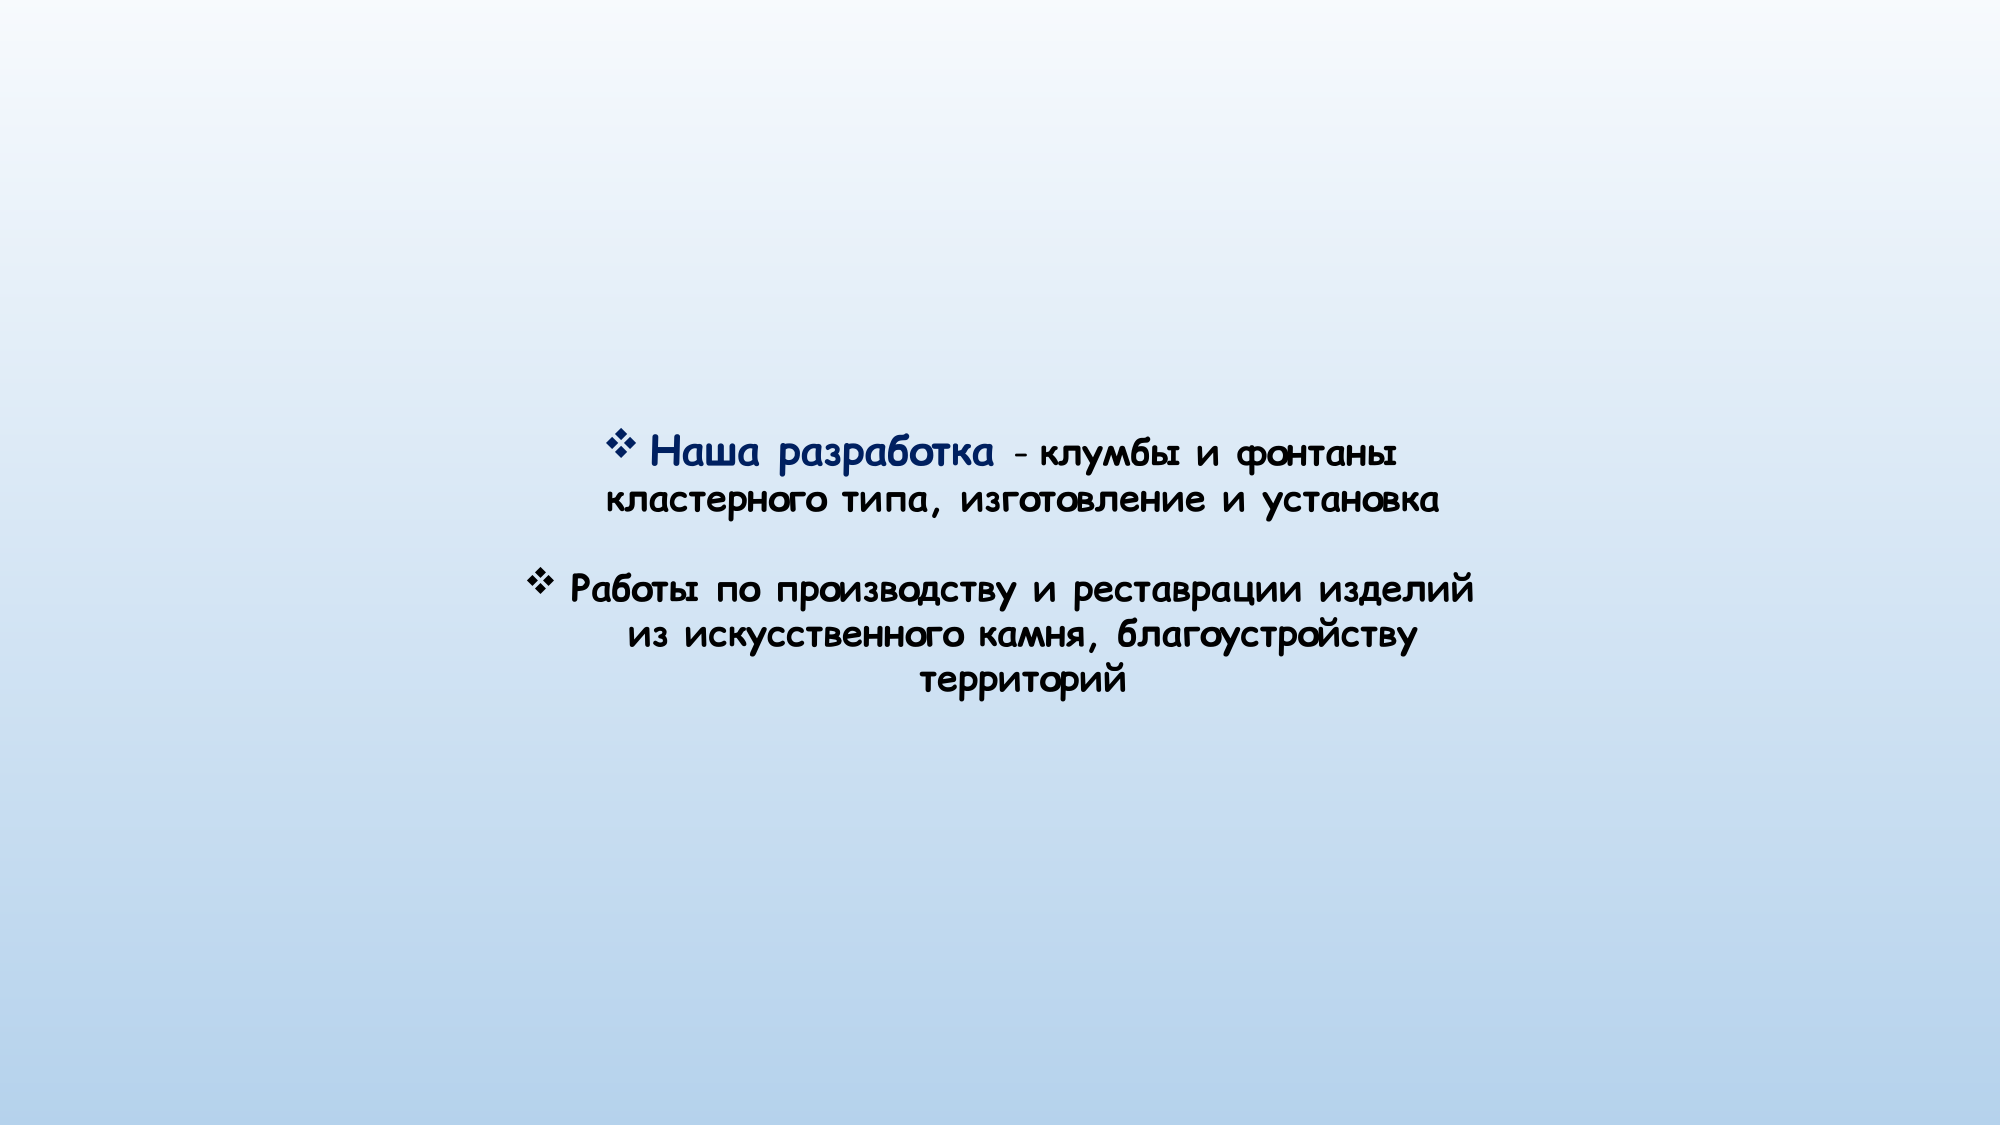

Наша разработка - клумбы и фонтаны кластерного типа, изготовление и установка

Работы по производству и реставрации изделий из искусственного камня, благоустройству территорий